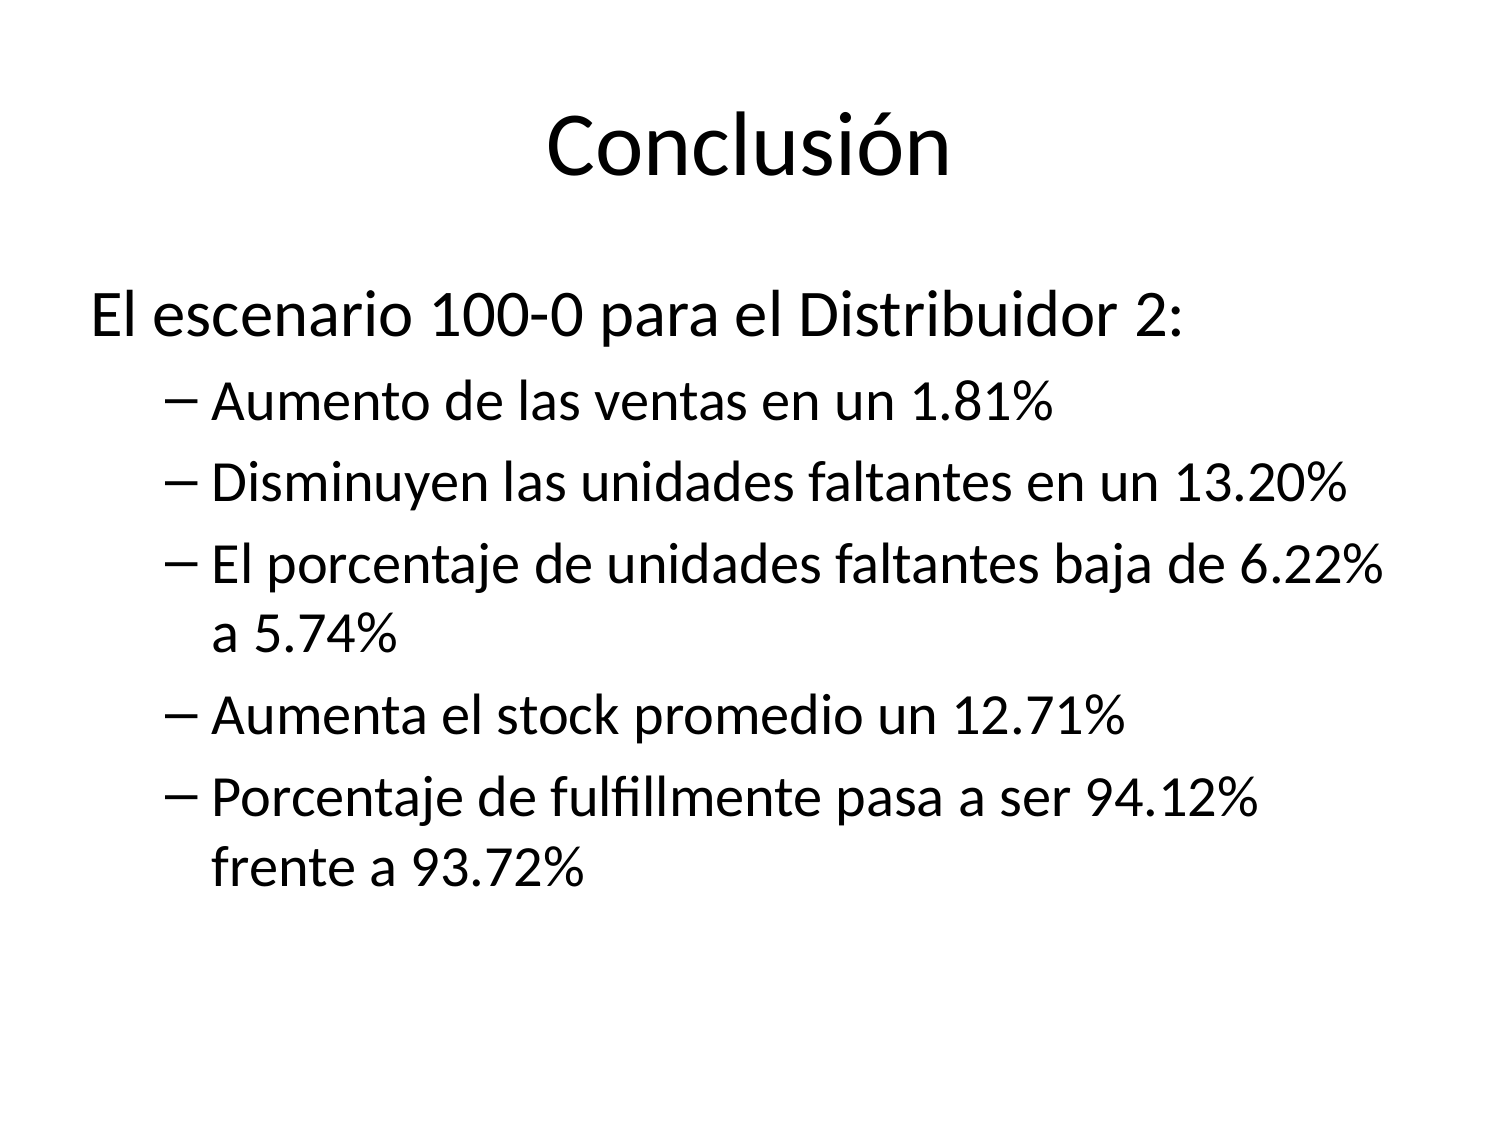

# Conclusión
El escenario 100-0 para el Distribuidor 2:
Aumento de las ventas en un 1.81%
Disminuyen las unidades faltantes en un 13.20%
El porcentaje de unidades faltantes baja de 6.22% a 5.74%
Aumenta el stock promedio un 12.71%
Porcentaje de fulfillmente pasa a ser 94.12% frente a 93.72%